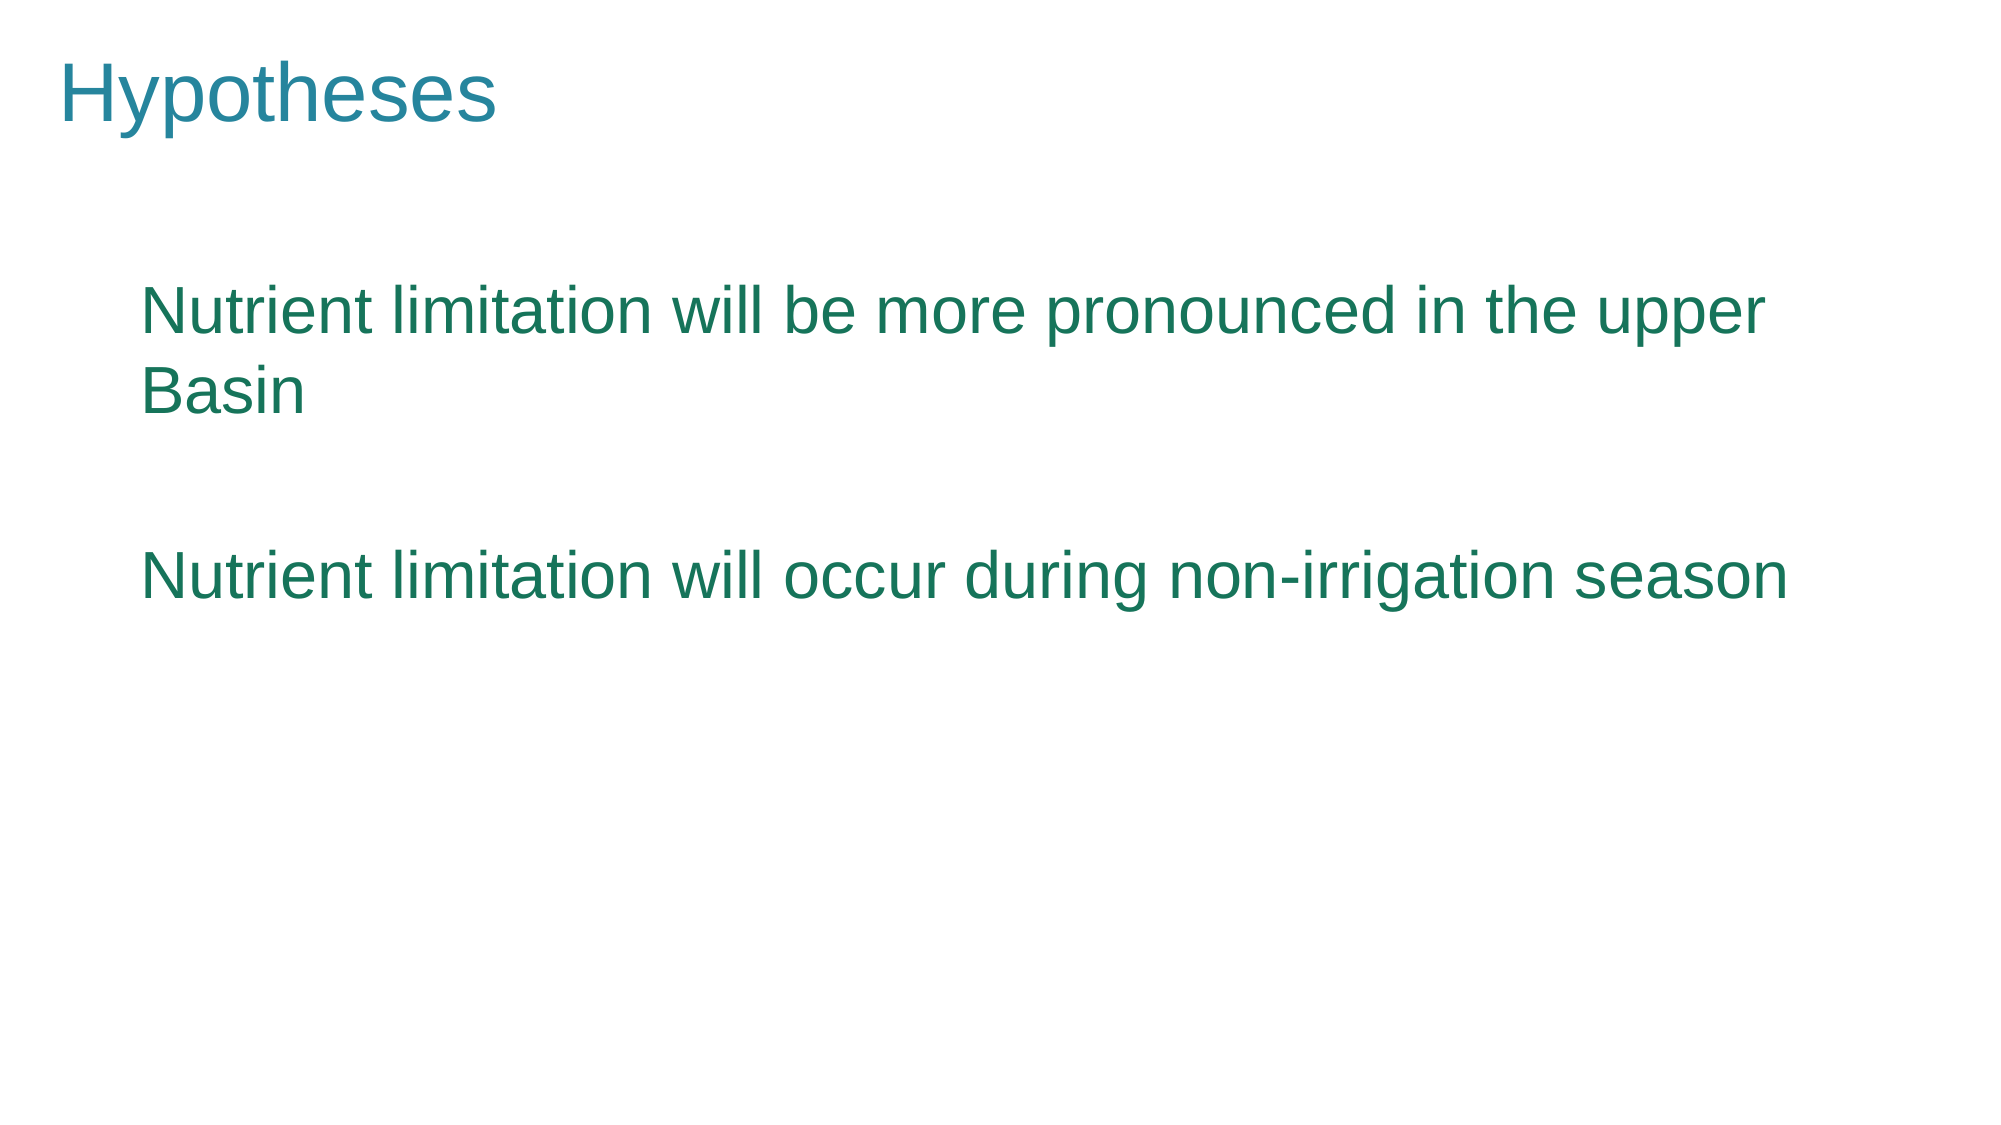

Hypotheses
Nutrient limitation will be more pronounced in the upper Basin
Nutrient limitation will occur during non-irrigation season